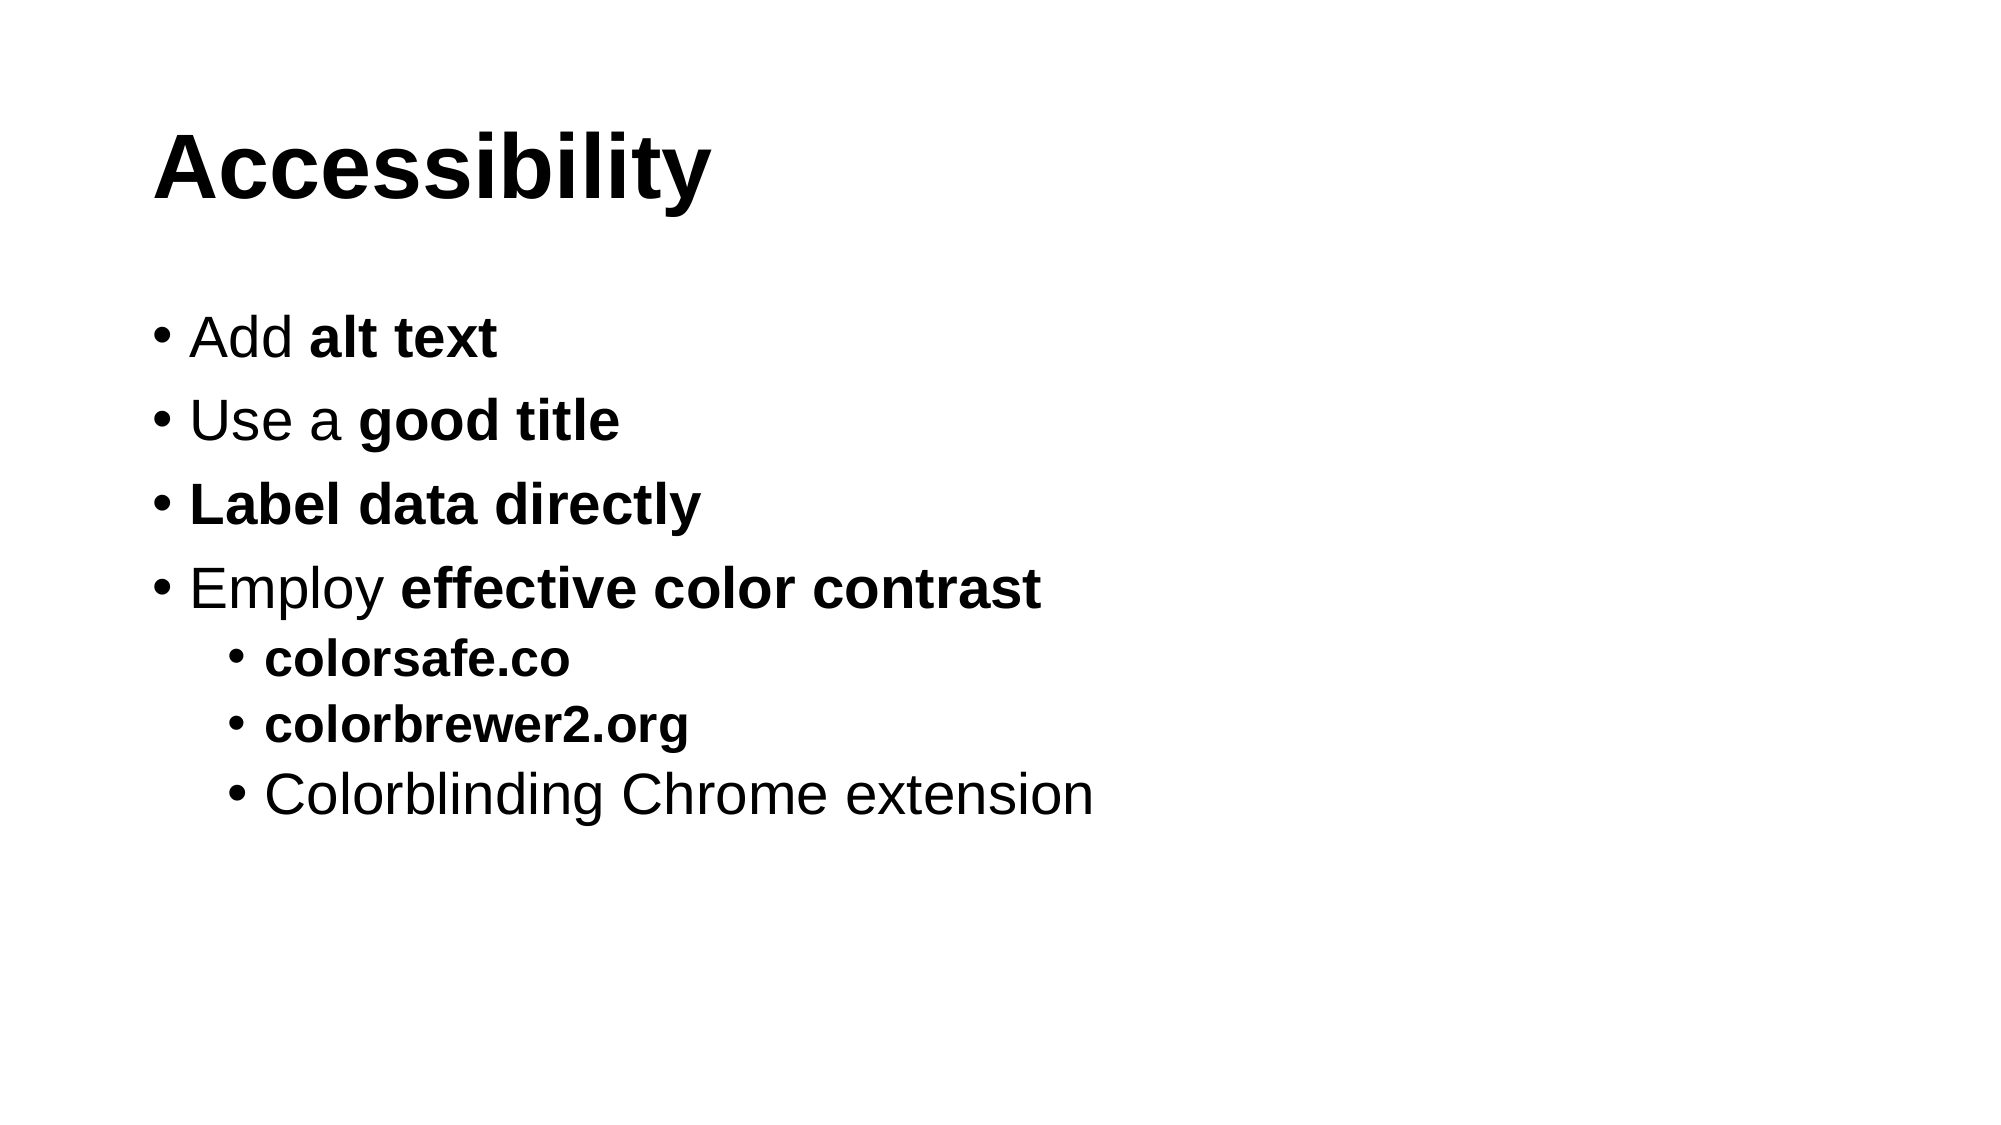

# Accessibility
Add alt text
Use a good title
Label data directly
Employ effective color contrast
colorsafe.co
colorbrewer2.org
Colorblinding Chrome extension